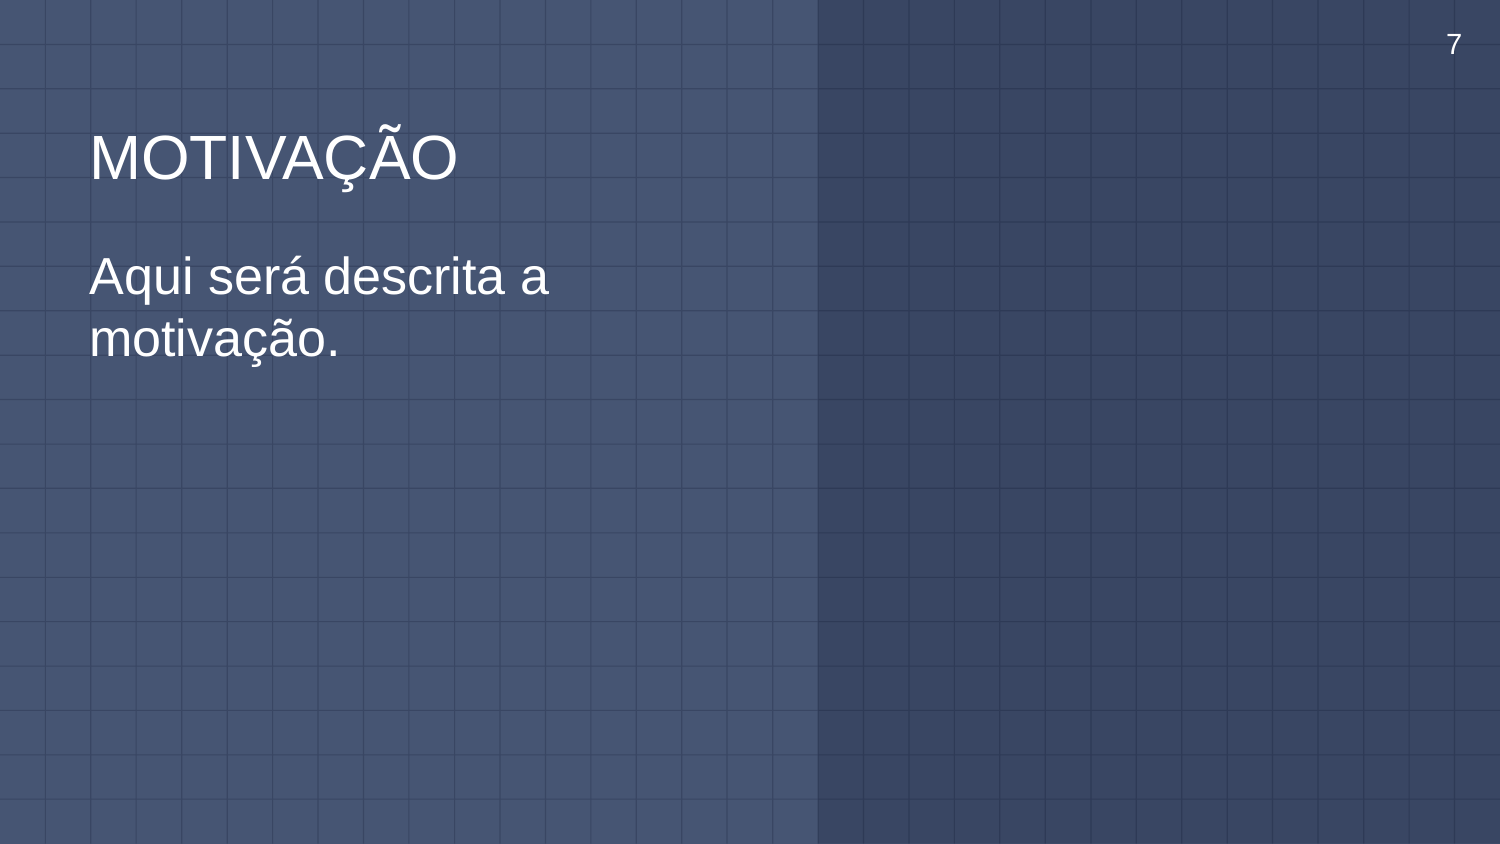

7
# MOTIVAÇÃO
Aqui será descrita a motivação.